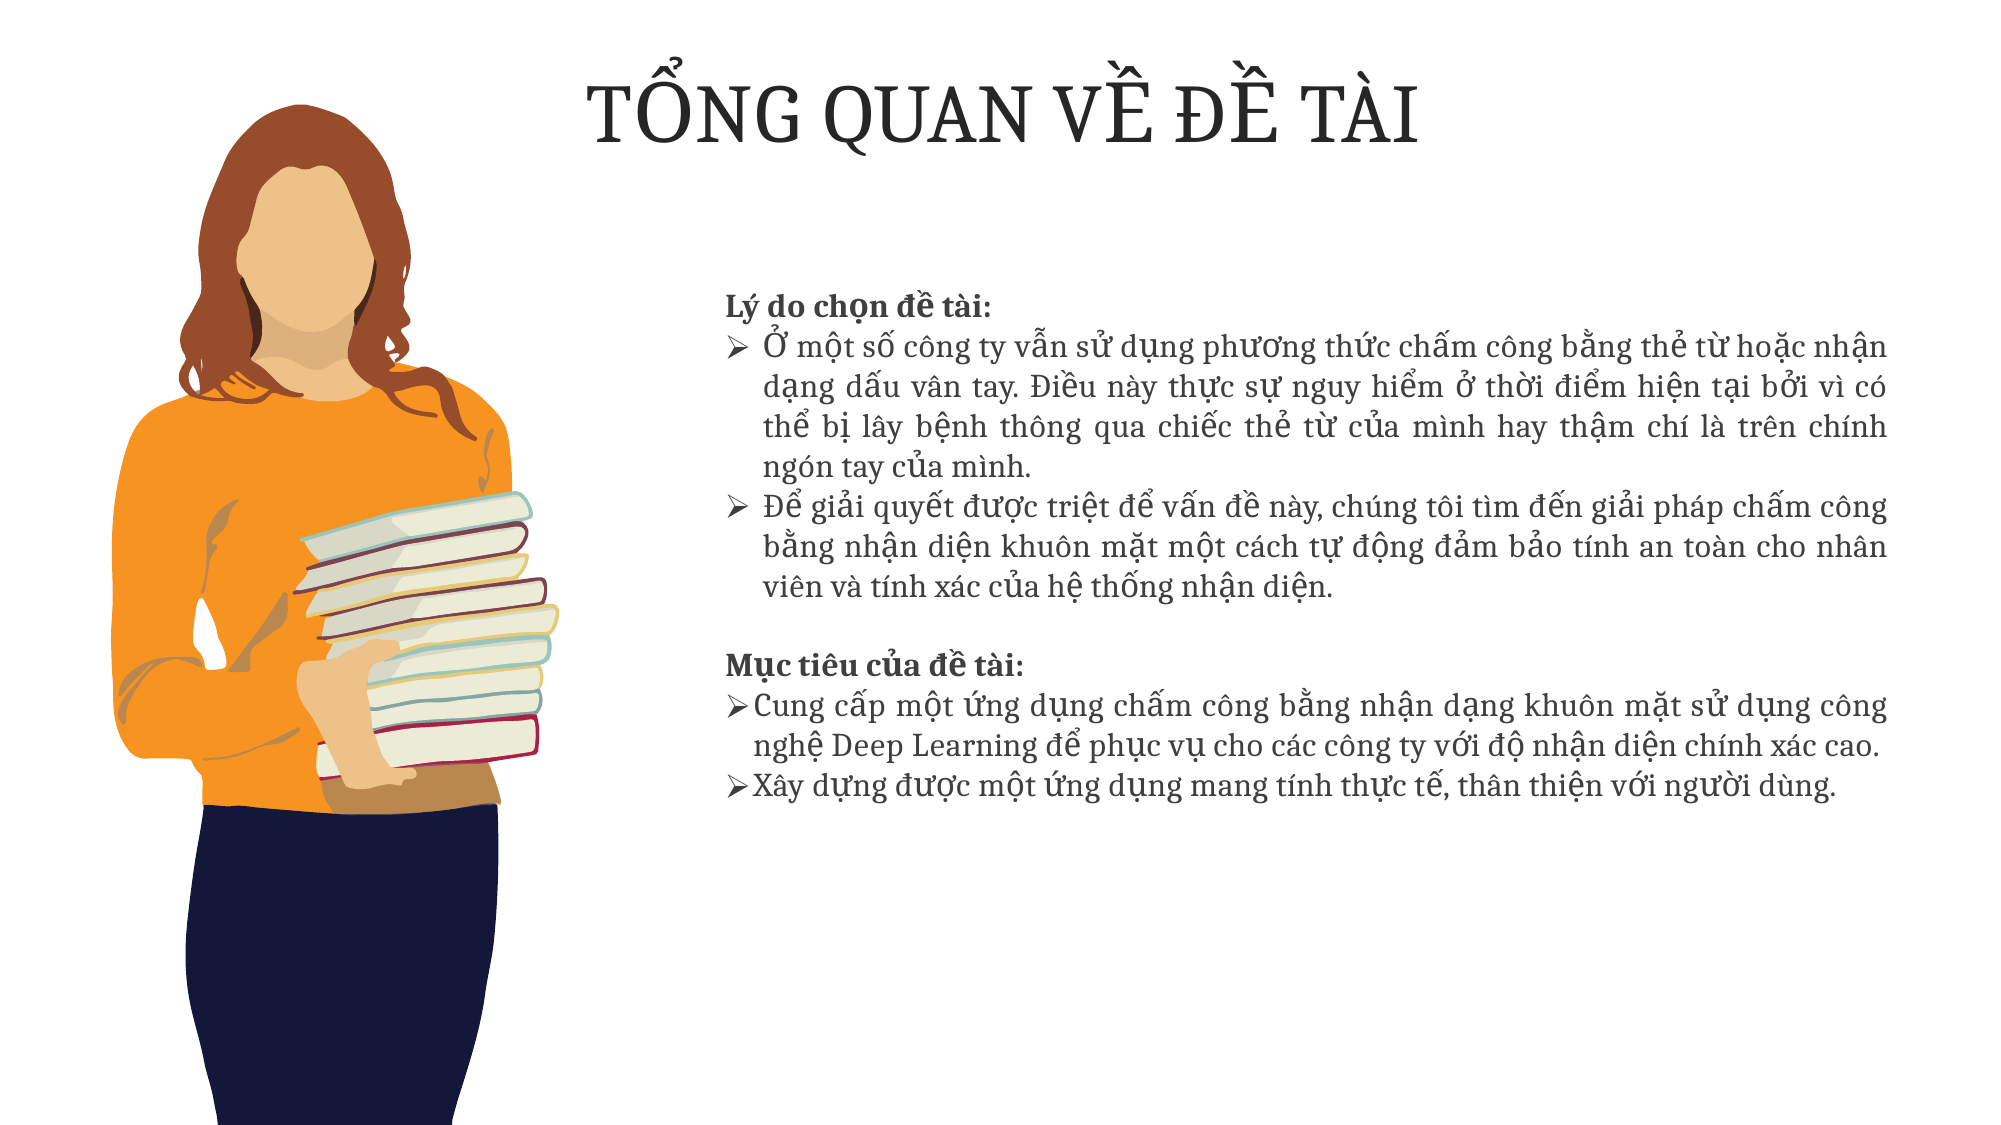

TỔNG QUAN VỀ ĐỀ TÀI

Lý do chọn đề tài:
Ở một số công ty vẫn sử dụng phương thức chấm công bằng thẻ từ hoặc nhận dạng dấu vân tay. Điều này thực sự nguy hiểm ở thời điểm hiện tại bởi vì có thể bị lây bệnh thông qua chiếc thẻ từ của mình hay thậm chí là trên chính ngón tay của mình.
Để giải quyết được triệt để vấn đề này, chúng tôi tìm đến giải pháp chấm công bằng nhận diện khuôn mặt một cách tự động đảm bảo tính an toàn cho nhân viên và tính xác của hệ thống nhận diện.

Mục tiêu của đề tài:
Cung cấp một ứng dụng chấm công bằng nhận dạng khuôn mặt sử dụng công nghệ Deep Learning để phục vụ cho các công ty với độ nhận diện chính xác cao.
Xây dựng được một ứng dụng mang tính thực tế, thân thiện với người dùng.